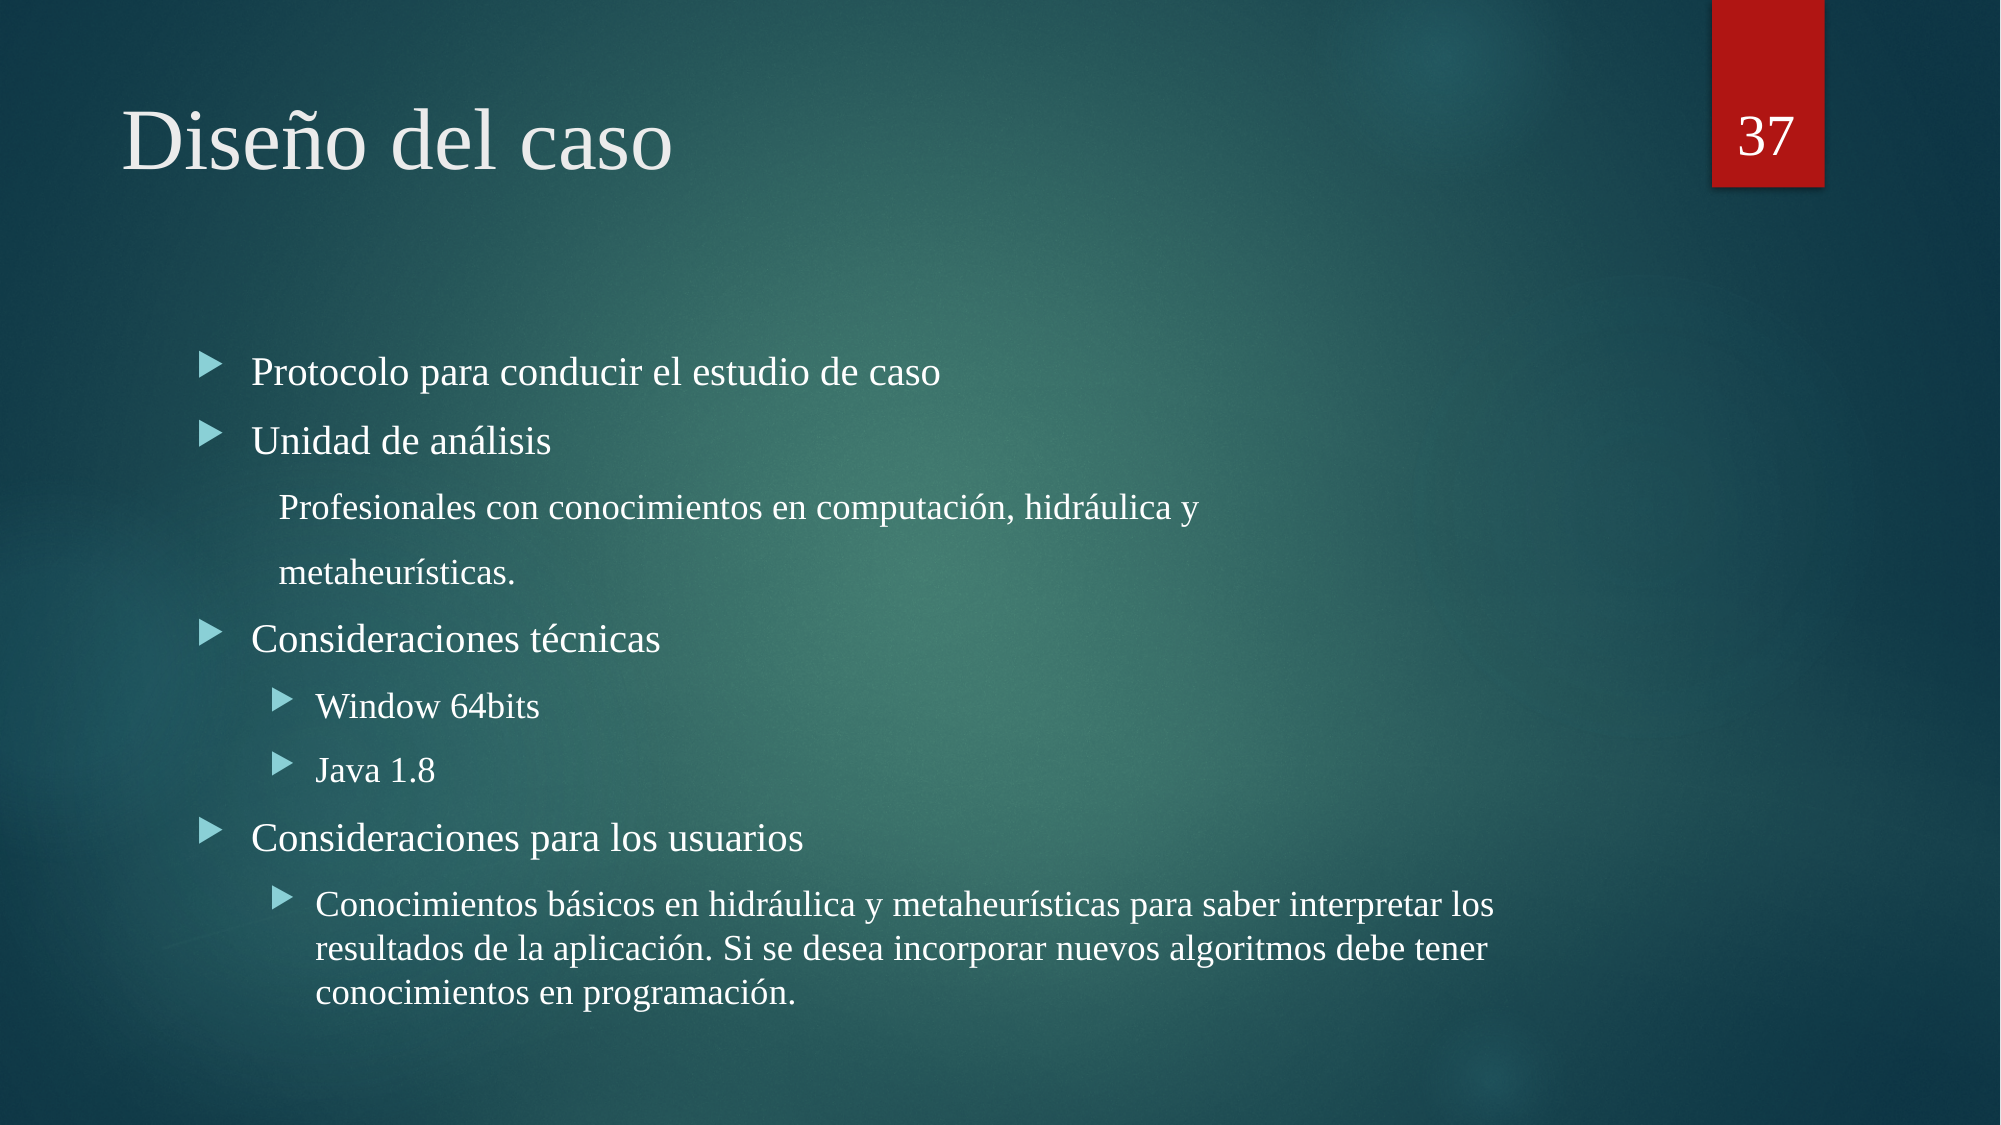

37
# Diseño del caso
Protocolo para conducir el estudio de caso
Unidad de análisis
Profesionales con conocimientos en computación, hidráulica y
metaheurísticas.
Consideraciones técnicas
Window 64bits
Java 1.8
Consideraciones para los usuarios
Conocimientos básicos en hidráulica y metaheurísticas para saber interpretar los resultados de la aplicación. Si se desea incorporar nuevos algoritmos debe tener conocimientos en programación.